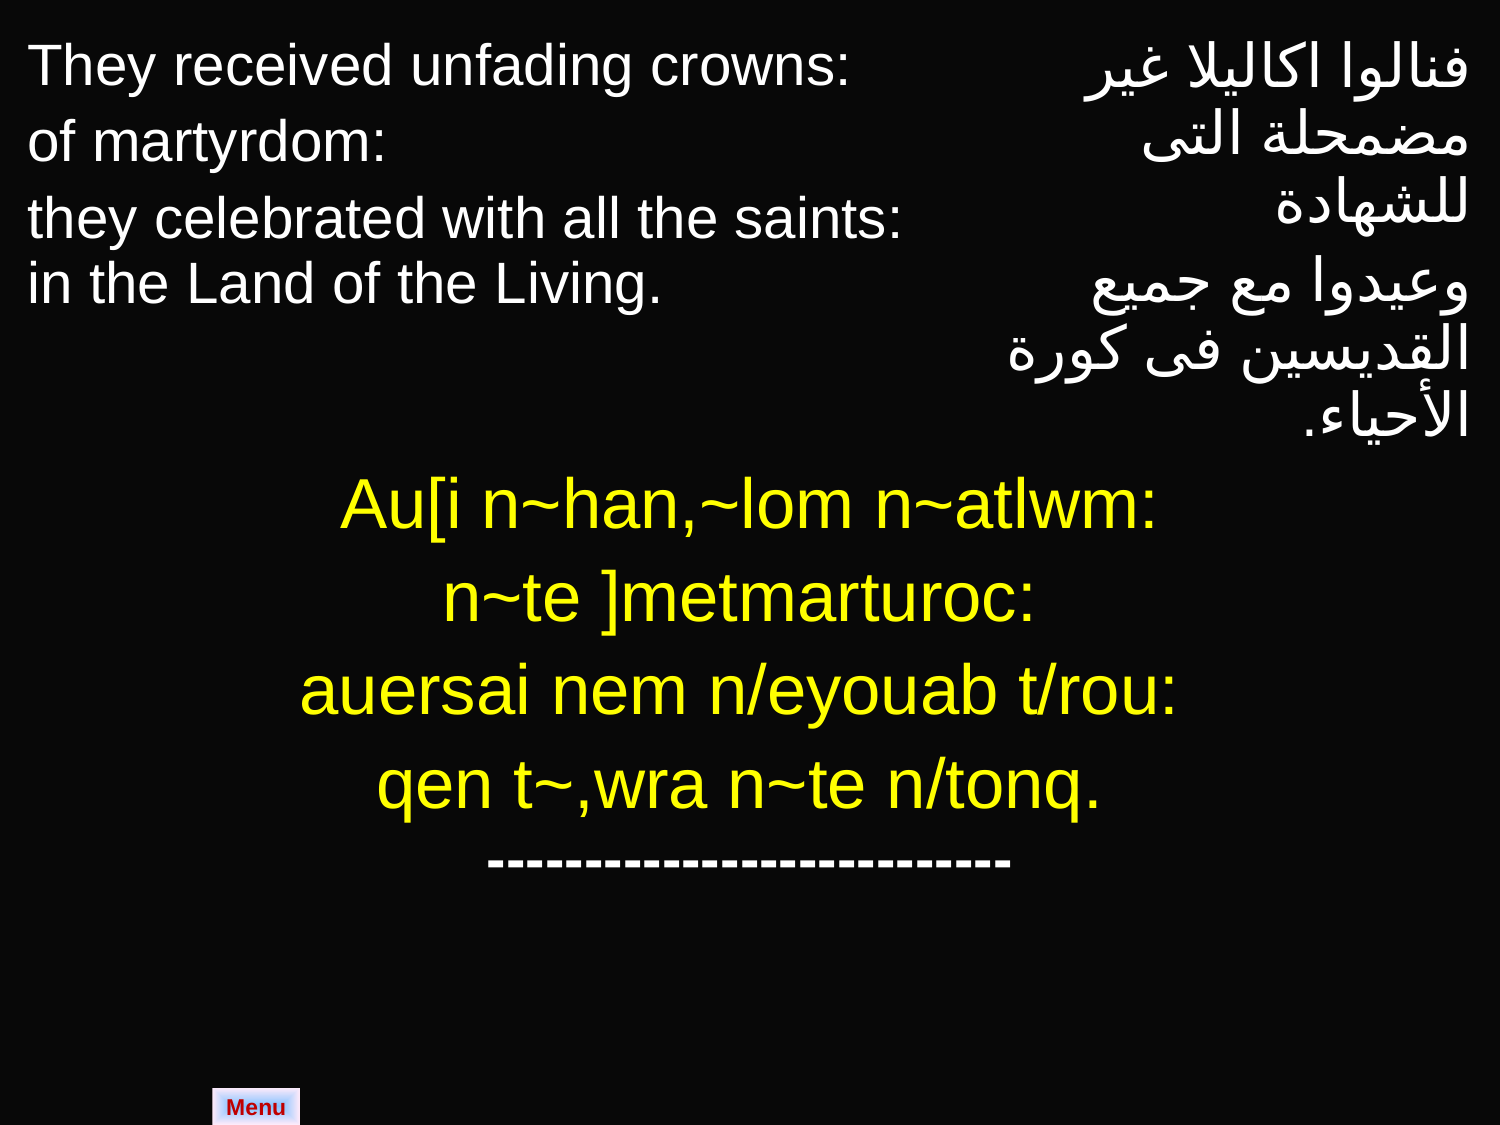

| They received unfading crowns: of martyrdom: they celebrated with all the saints: in the Land of the Living. | فنالوا اكاليلا غير مضمحلة التى للشهادة وعيدوا مع جميع القديسين فى كورة الأحياء. |
| --- | --- |
| Au[i n~han,~lom n~atlwm: n~te ]metmarturoc: auersai nem n/eyouab t/rou: qen t~,wra n~te n/tonq. |  |
| --------------------------- |  |
Menu